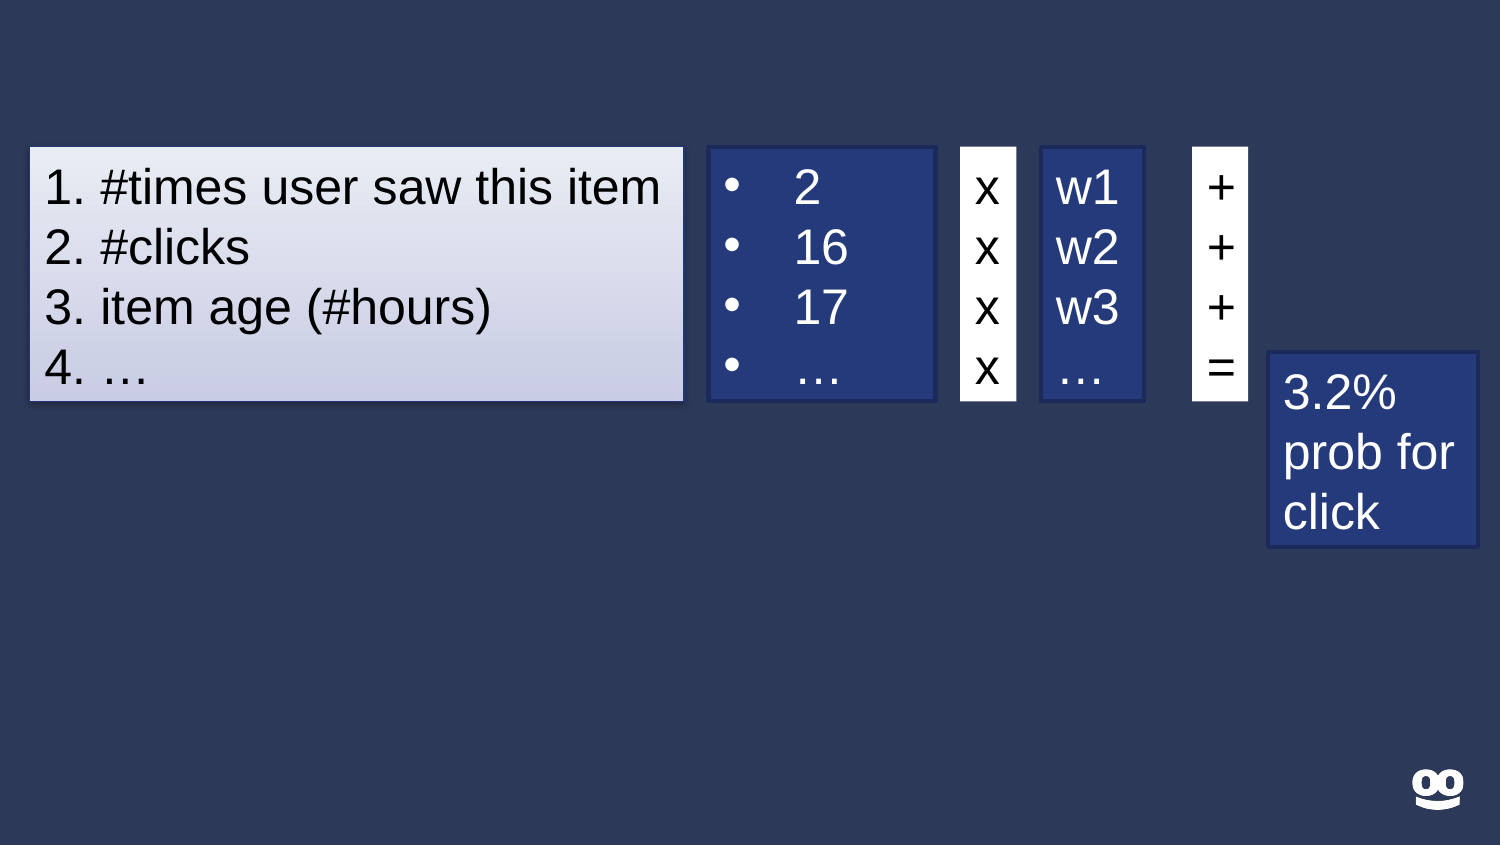

#times user saw this item
 #clicks
 item age (#hours)
 …
2
16
17
…
x
x
x
x
w1
w2
w3
…
+
+
+
=
3.2% prob for click